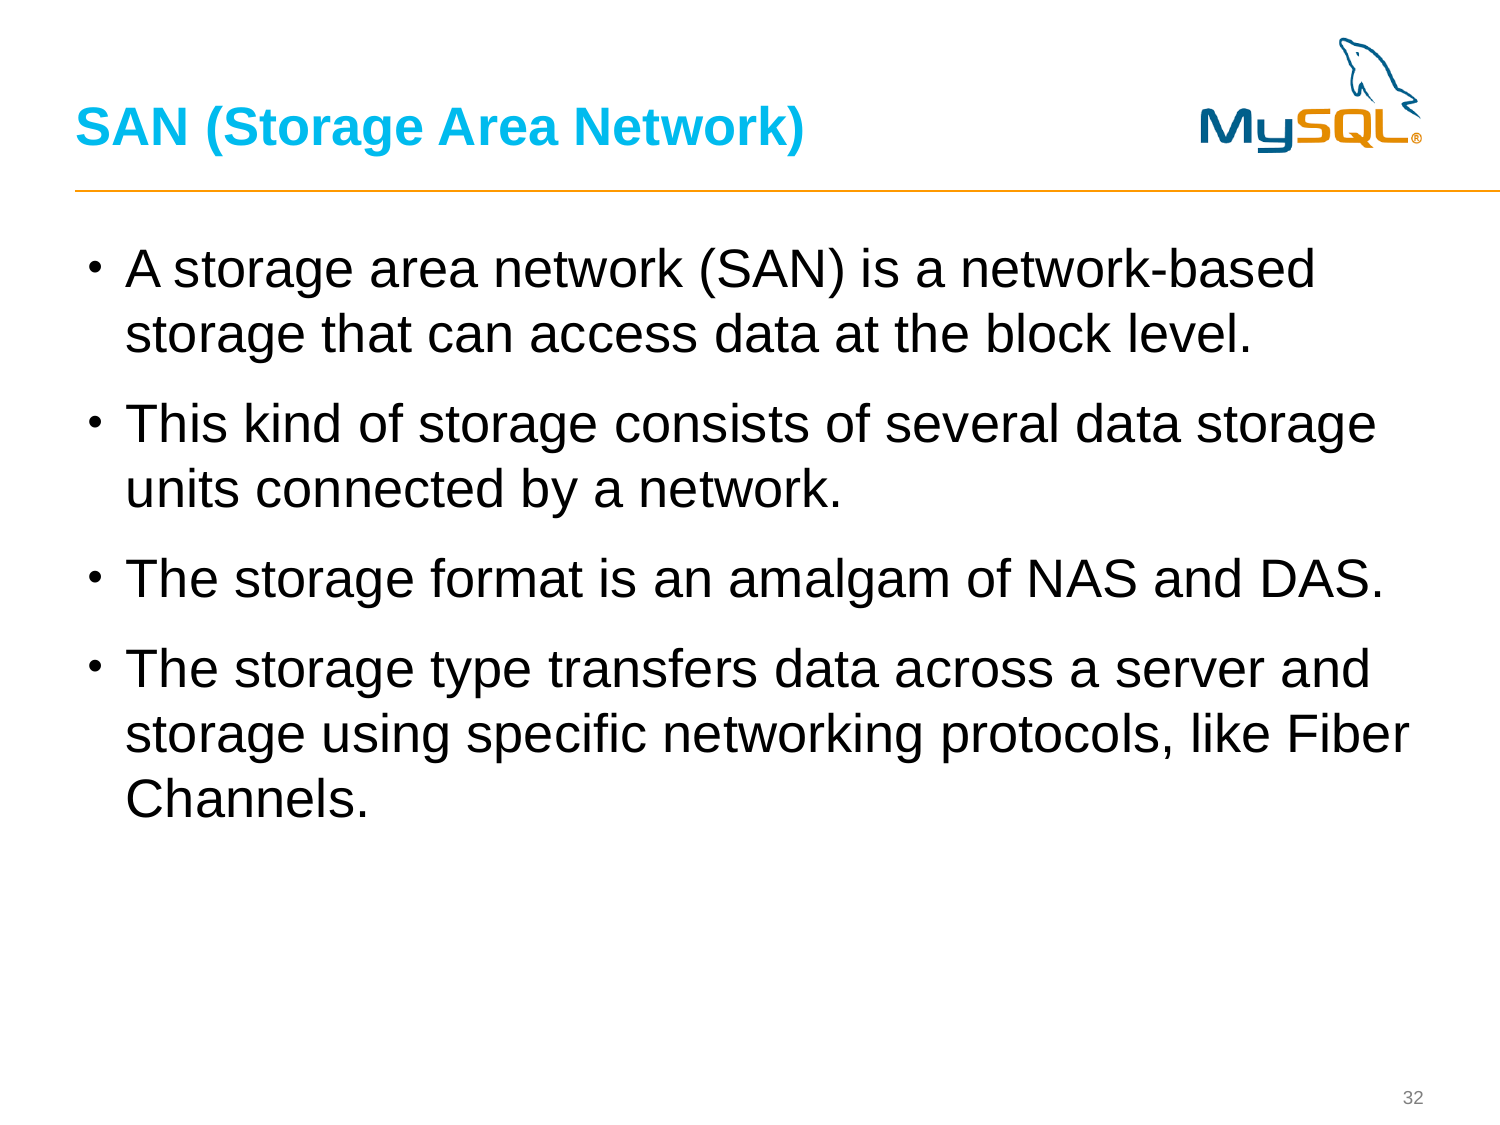

# SAN (Storage Area Network)
A storage area network (SAN) is a network-based storage that can access data at the block level.
This kind of storage consists of several data storage units connected by a network.
The storage format is an amalgam of NAS and DAS.
The storage type transfers data across a server and storage using specific networking protocols, like Fiber Channels.